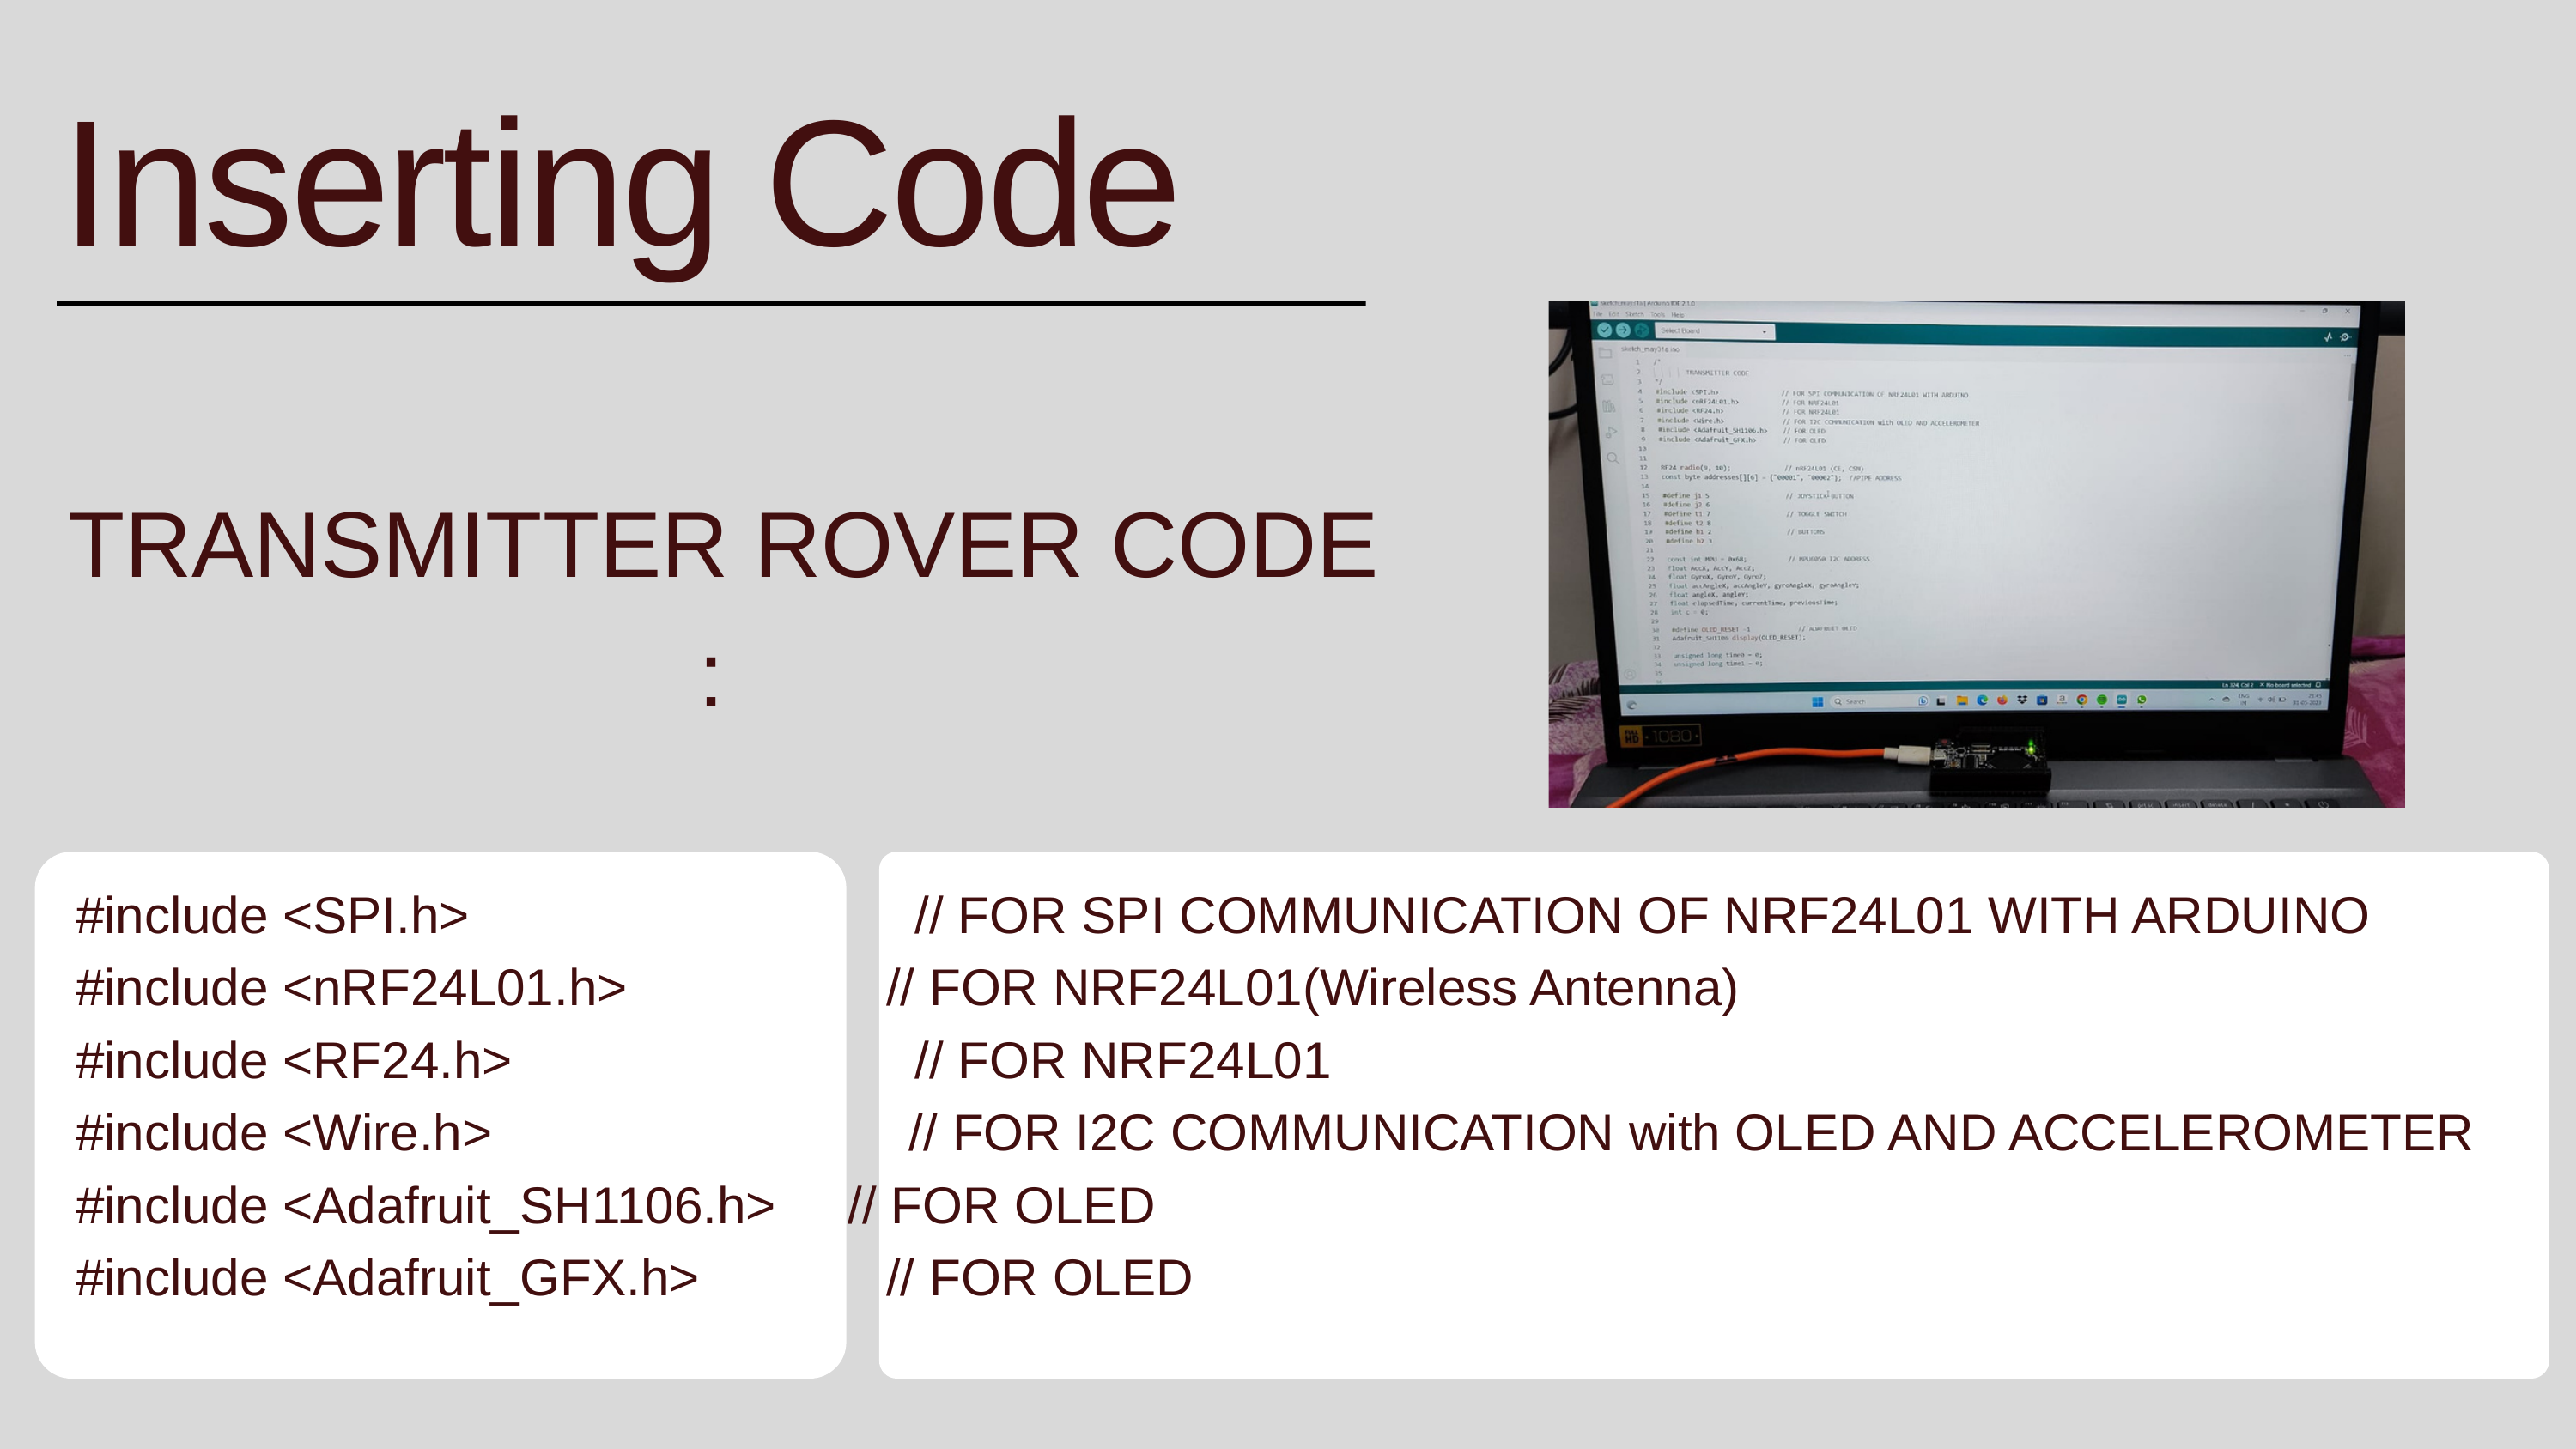

Inserting Code

 TRANSMITTER ROVER CODE :

#include <SPI.h>                               // FOR SPI COMMUNICATION OF NRF24L01 WITH ARDUINO
#include <nRF24L01.h>                  // FOR NRF24L01(Wireless Antenna)
#include <RF24.h>                            // FOR NRF24L01
#include <Wire.h>                             // FOR I2C COMMUNICATION with OLED AND ACCELEROMETER
#include <Adafruit_SH1106.h>     // FOR OLED
#include <Adafruit_GFX.h>             // FOR OLED